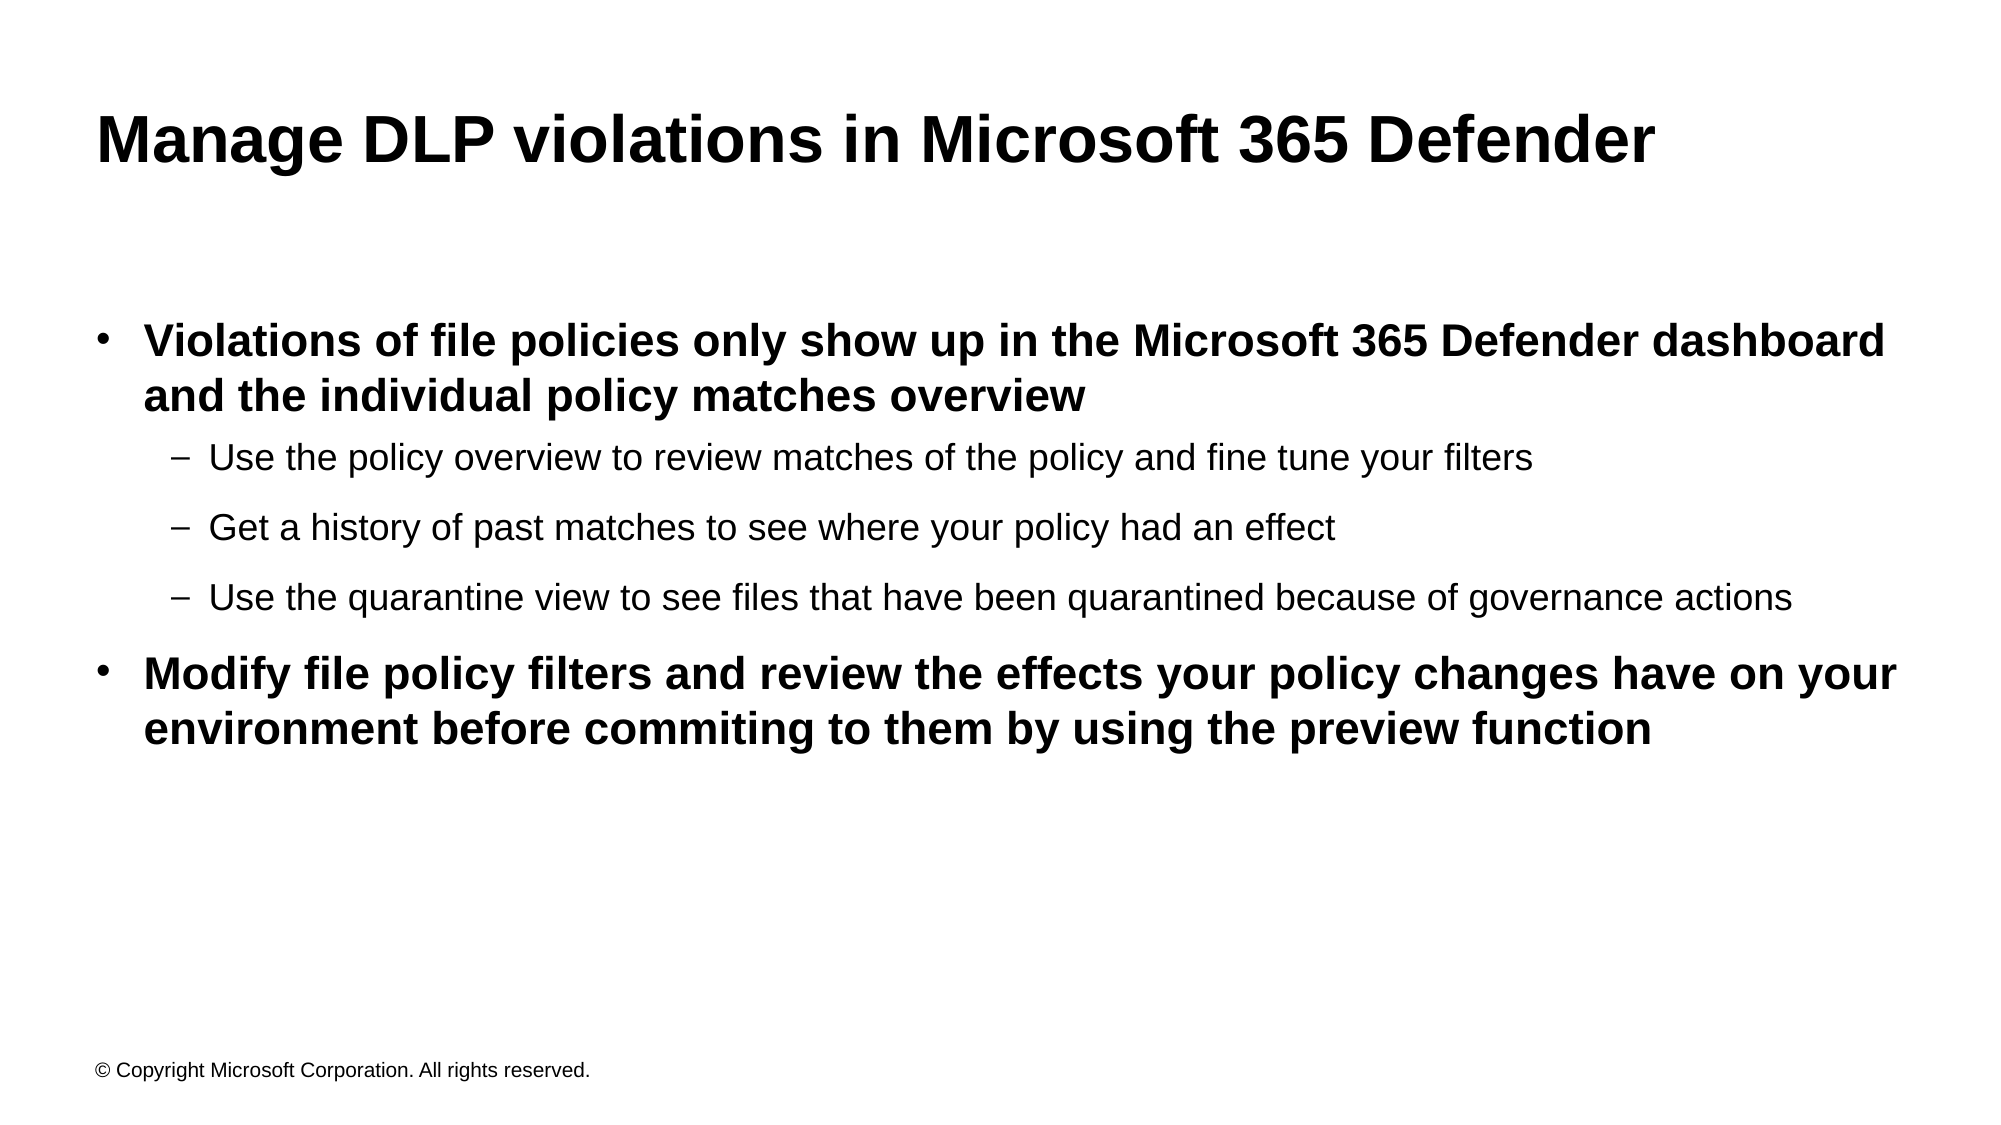

# Manage DLP violations in Microsoft 365 Defender
Violations of file policies only show up in the Microsoft 365 Defender dashboard and the individual policy matches overview
Use the policy overview to review matches of the policy and fine tune your filters
Get a history of past matches to see where your policy had an effect
Use the quarantine view to see files that have been quarantined because of governance actions
Modify file policy filters and review the effects your policy changes have on your environment before commiting to them by using the preview function